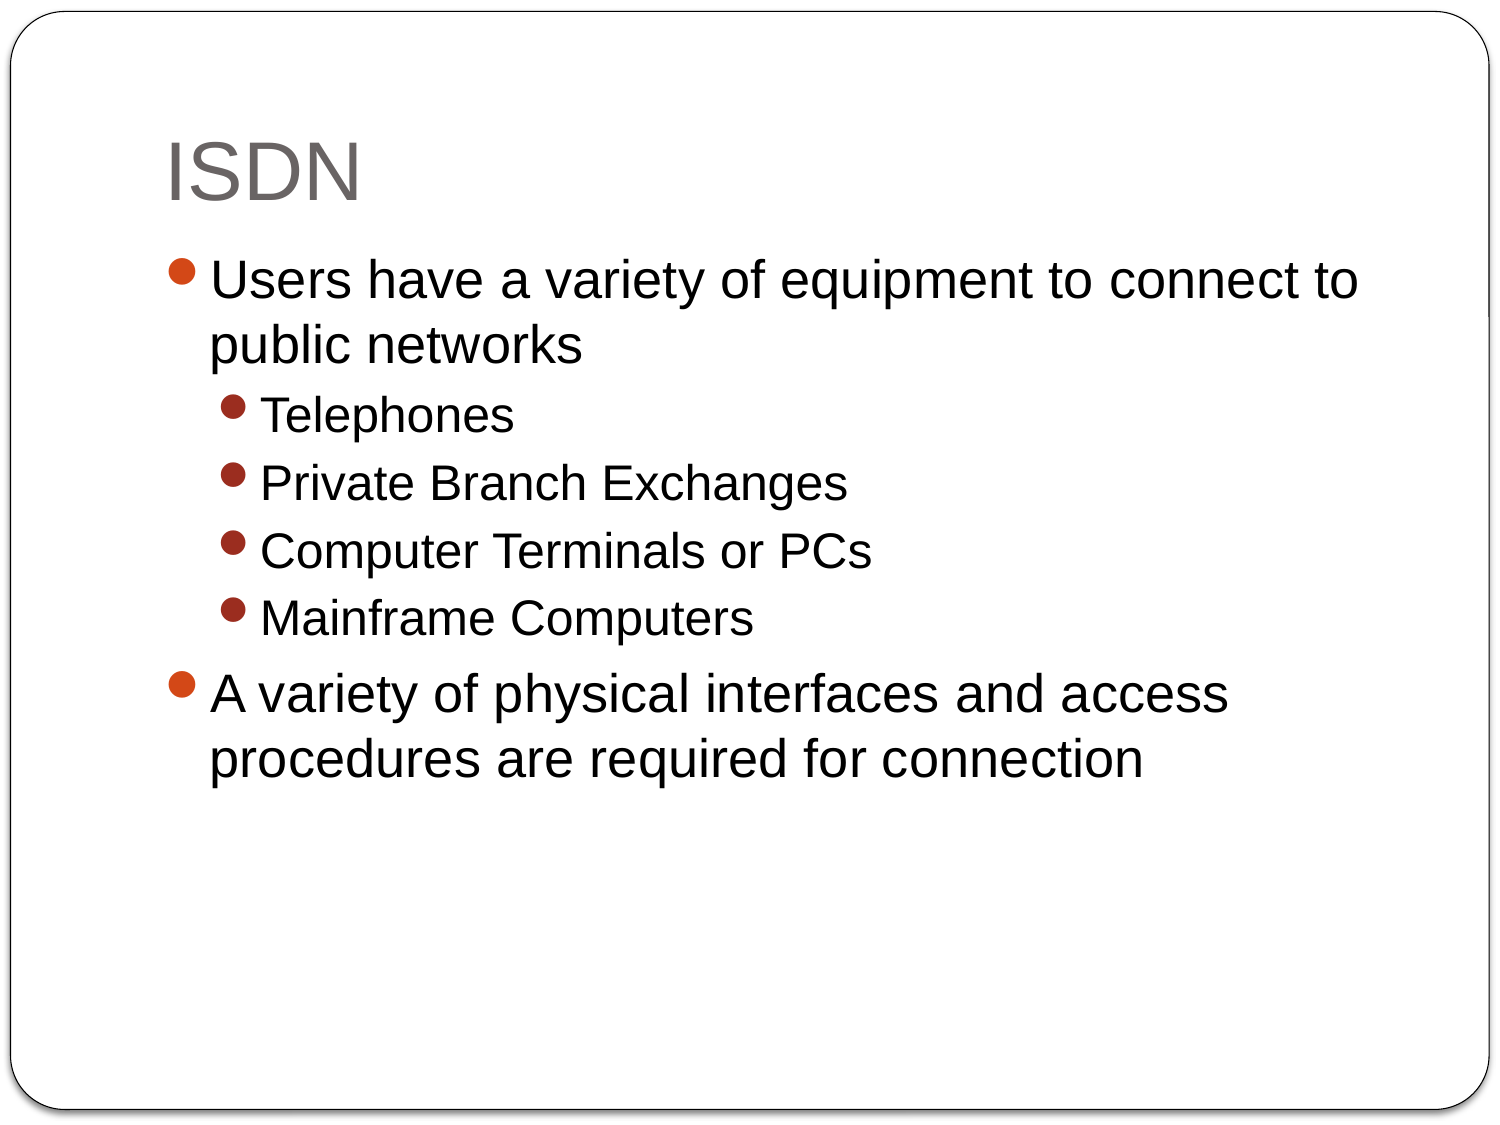

# ISDN
Users have a variety of equipment to connect to public networks
Telephones
Private Branch Exchanges
Computer Terminals or PCs
Mainframe Computers
A variety of physical interfaces and access procedures are required for connection
198